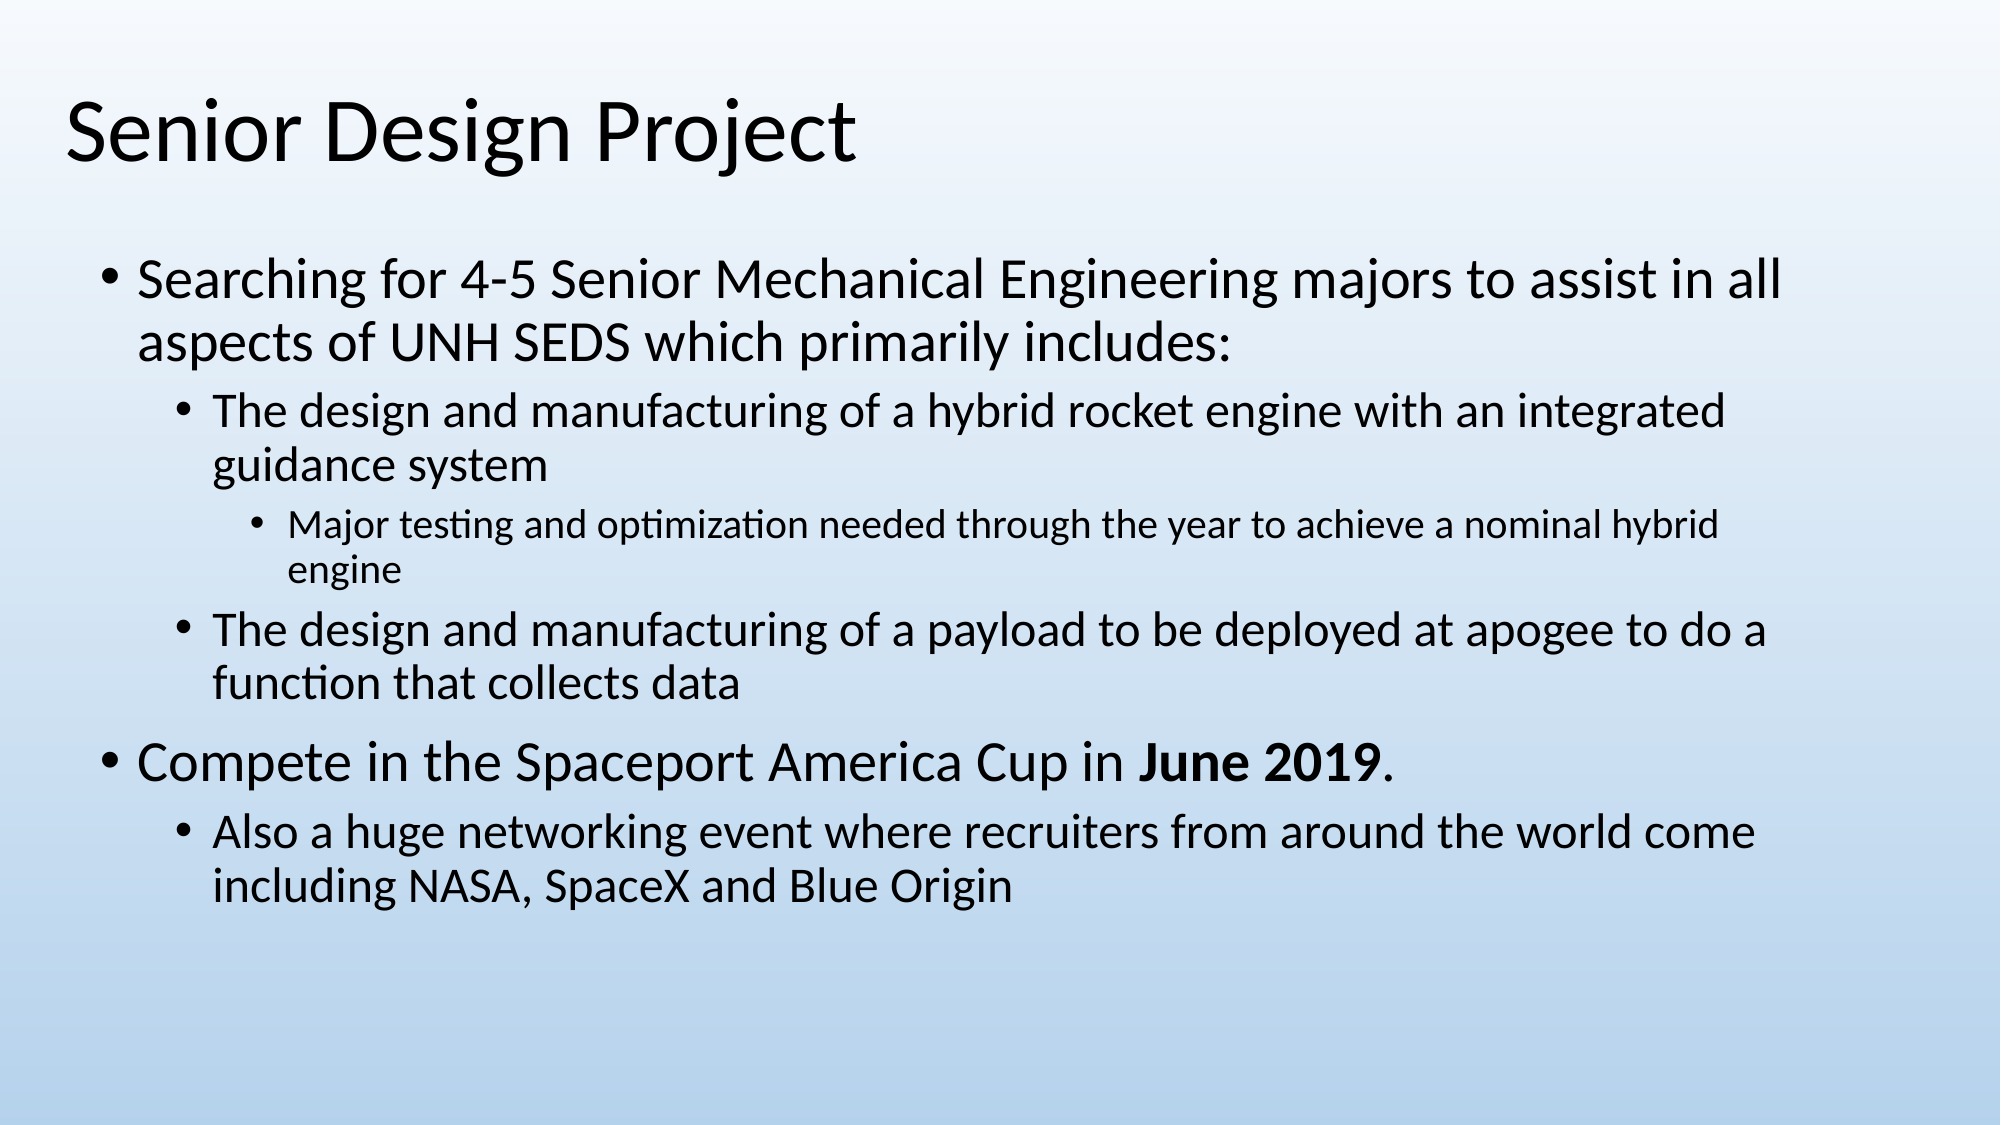

# Senior Design Project
Searching for 4-5 Senior Mechanical Engineering majors to assist in all aspects of UNH SEDS which primarily includes:
The design and manufacturing of a hybrid rocket engine with an integrated guidance system
Major testing and optimization needed through the year to achieve a nominal hybrid engine
The design and manufacturing of a payload to be deployed at apogee to do a function that collects data
Compete in the Spaceport America Cup in June 2019.
Also a huge networking event where recruiters from around the world come including NASA, SpaceX and Blue Origin